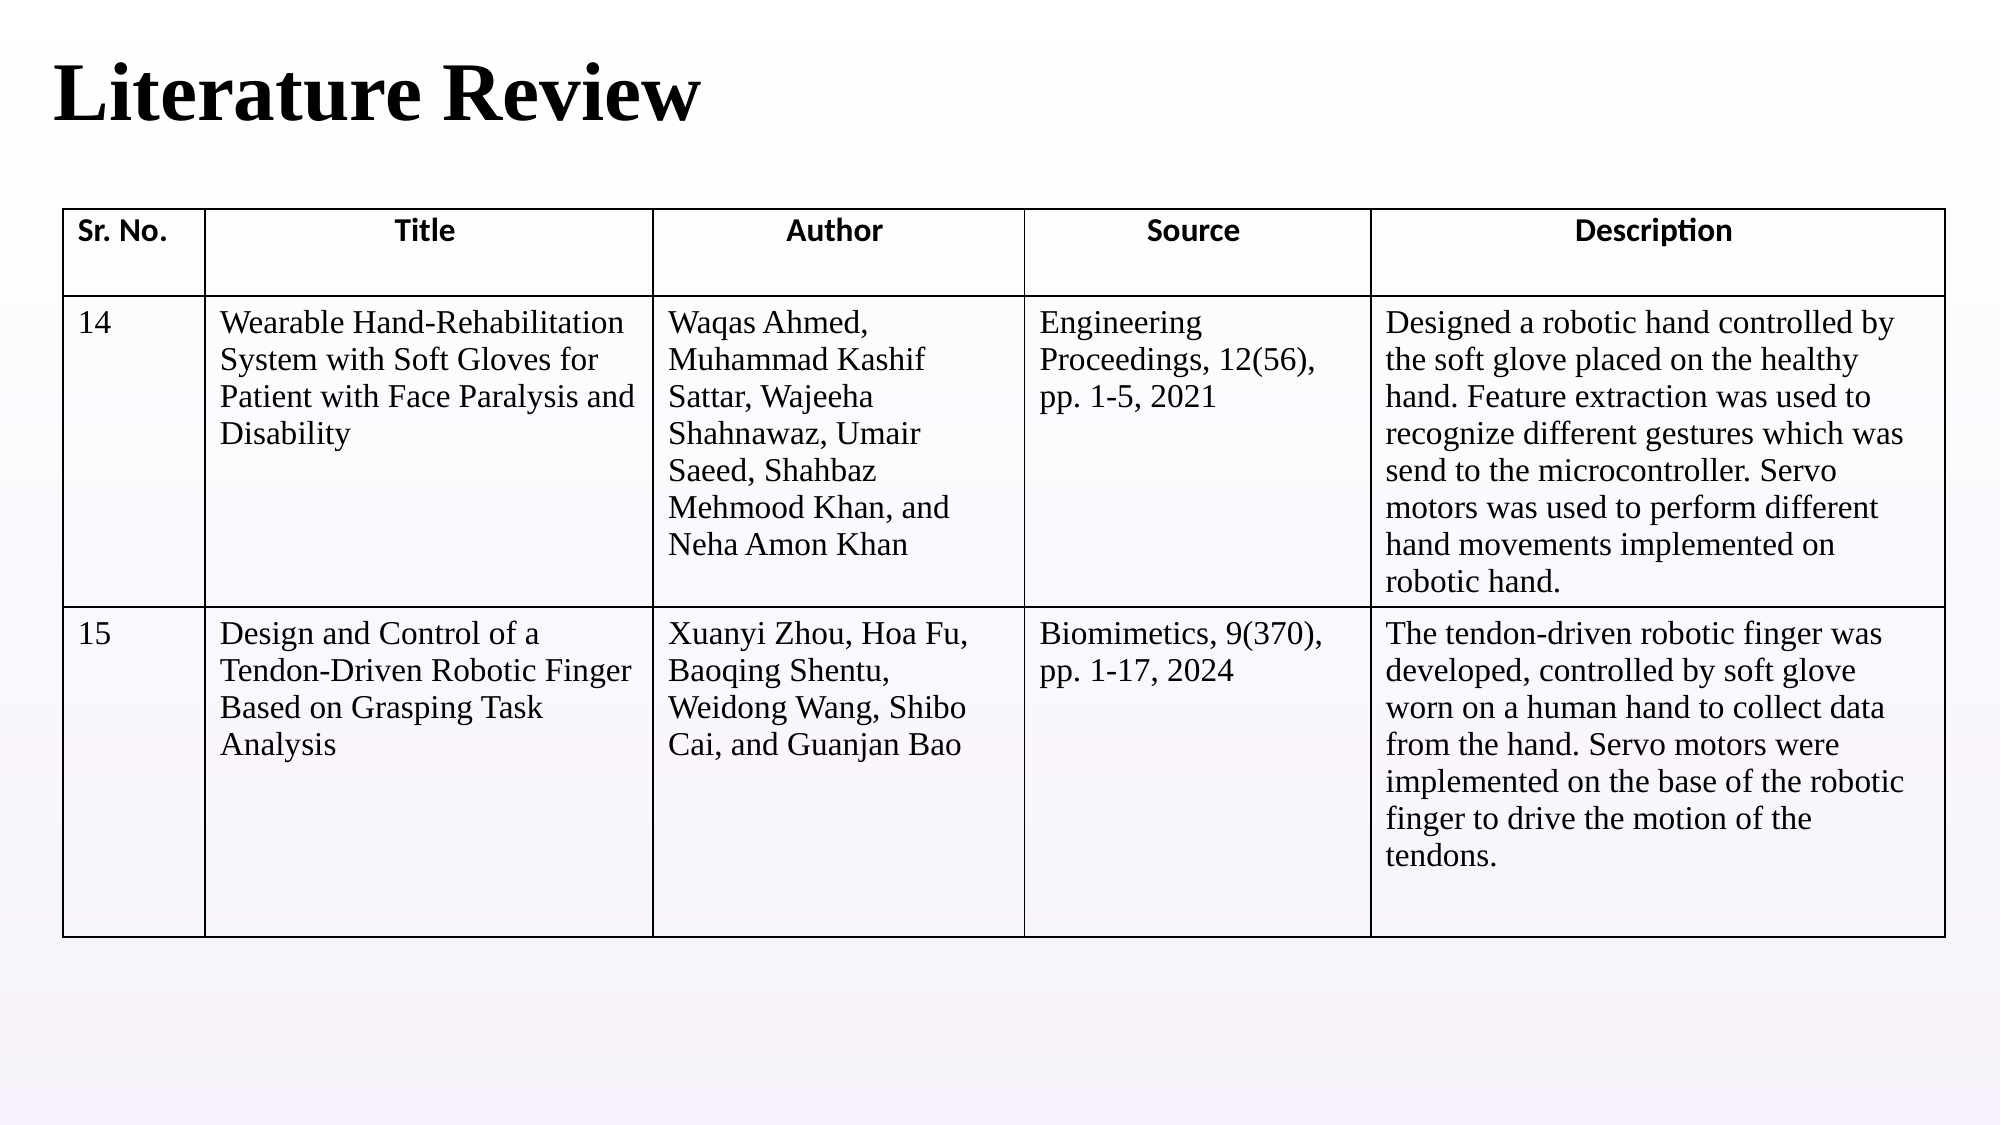

# Literature Review
| Sr. No. | Title | Author | Source | Description |
| --- | --- | --- | --- | --- |
| 14 | Wearable Hand-Rehabilitation System with Soft Gloves for Patient with Face Paralysis and Disability | Waqas Ahmed, Muhammad Kashif Sattar, Wajeeha Shahnawaz, Umair Saeed, Shahbaz Mehmood Khan, and Neha Amon Khan | Engineering Proceedings, 12(56), pp. 1-5, 2021 | Designed a robotic hand controlled by the soft glove placed on the healthy hand. Feature extraction was used to recognize different gestures which was send to the microcontroller. Servo motors was used to perform different hand movements implemented on robotic hand. |
| 15 | Design and Control of a Tendon-Driven Robotic Finger Based on Grasping Task Analysis | Xuanyi Zhou, Hoa Fu, Baoqing Shentu, Weidong Wang, Shibo Cai, and Guanjan Bao | Biomimetics, 9(370), pp. 1-17, 2024 | The tendon-driven robotic finger was developed, controlled by soft glove worn on a human hand to collect data from the hand. Servo motors were implemented on the base of the robotic finger to drive the motion of the tendons. |